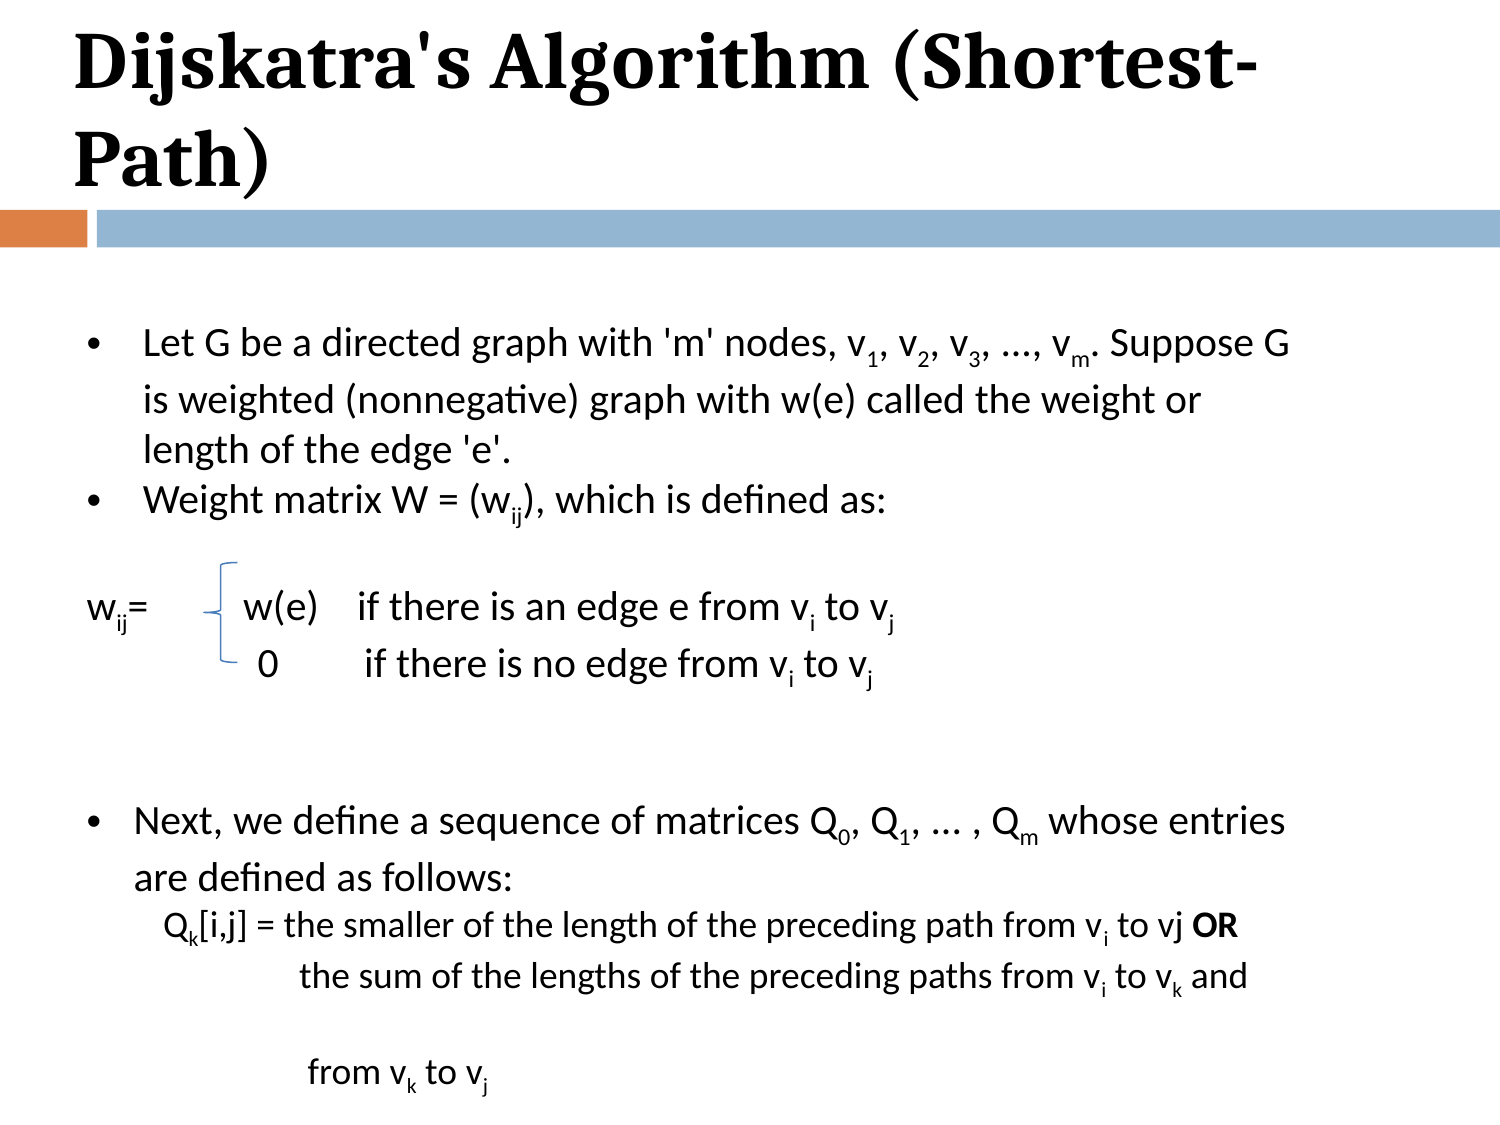

# Dijskatra's Algorithm (Shortest-Path)
Let G be a directed graph with 'm' nodes, v1, v2, v3, ..., vm. Suppose G is weighted (nonnegative) graph with w(e) called the weight or length of the edge 'e'.
Weight matrix W = (wij), which is defined as:

wij=          w(e)    if there is an edge e from vi to vj
                  0         if there is no edge from vi to vj

Next, we define a sequence of matrices Q0, Q1, ... , Qm whose entries are defined as follows:
         Qk[i,j] = the smaller of the length of the preceding path from vi to vj OR
                         the sum of the lengths of the preceding paths from vi to vk and
                          from vk to vj

Formula: Qk[i,j] = MIN ( Qk-1[i,j],   Qk-1 [i,k] + Qk-1 [k,j]